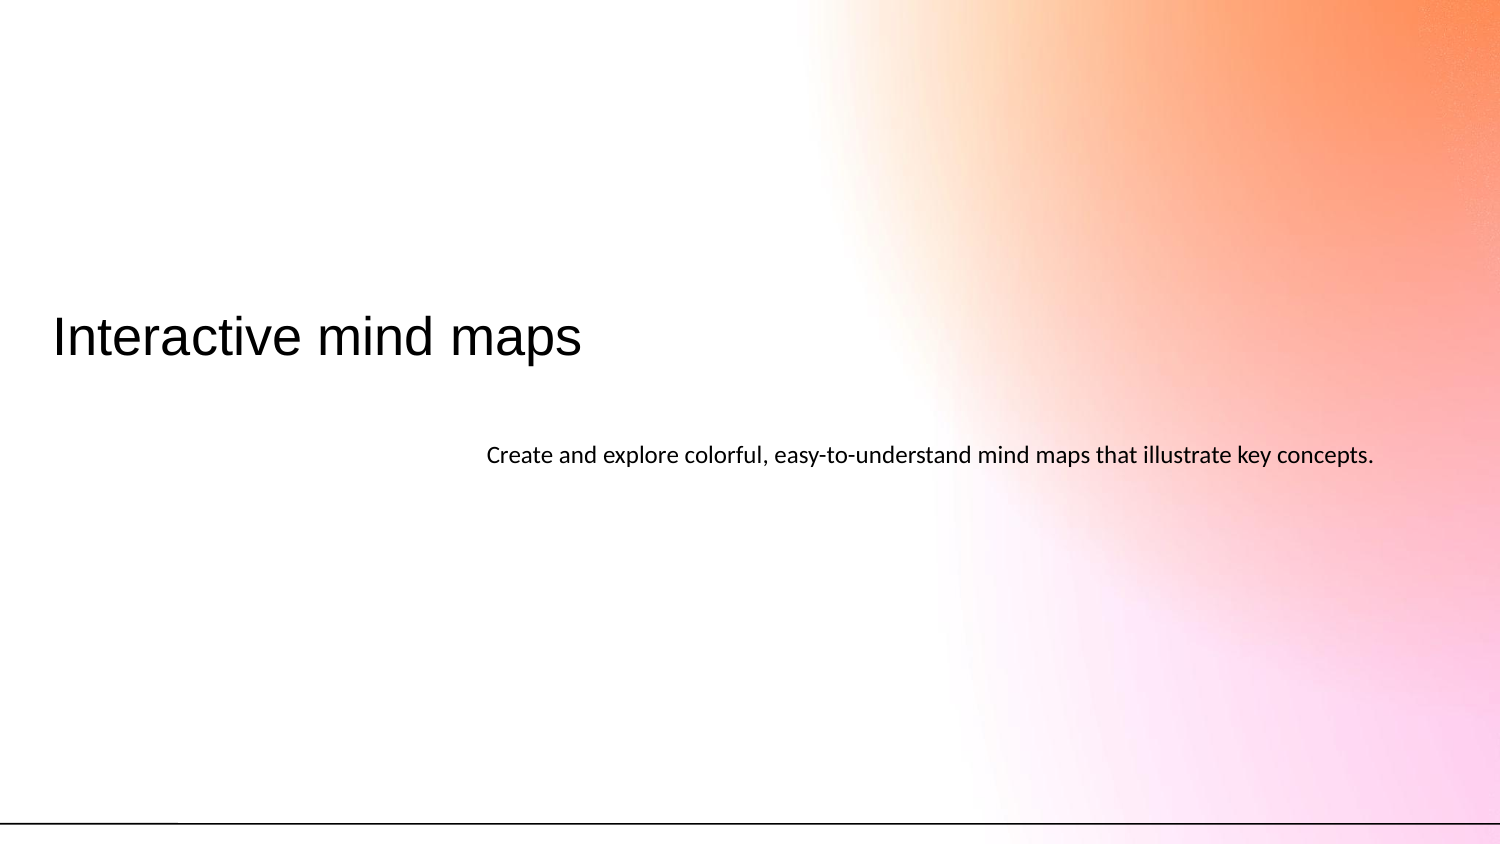

# Interactive mind maps
Create and explore colorful, easy-to-understand mind maps that illustrate key concepts.